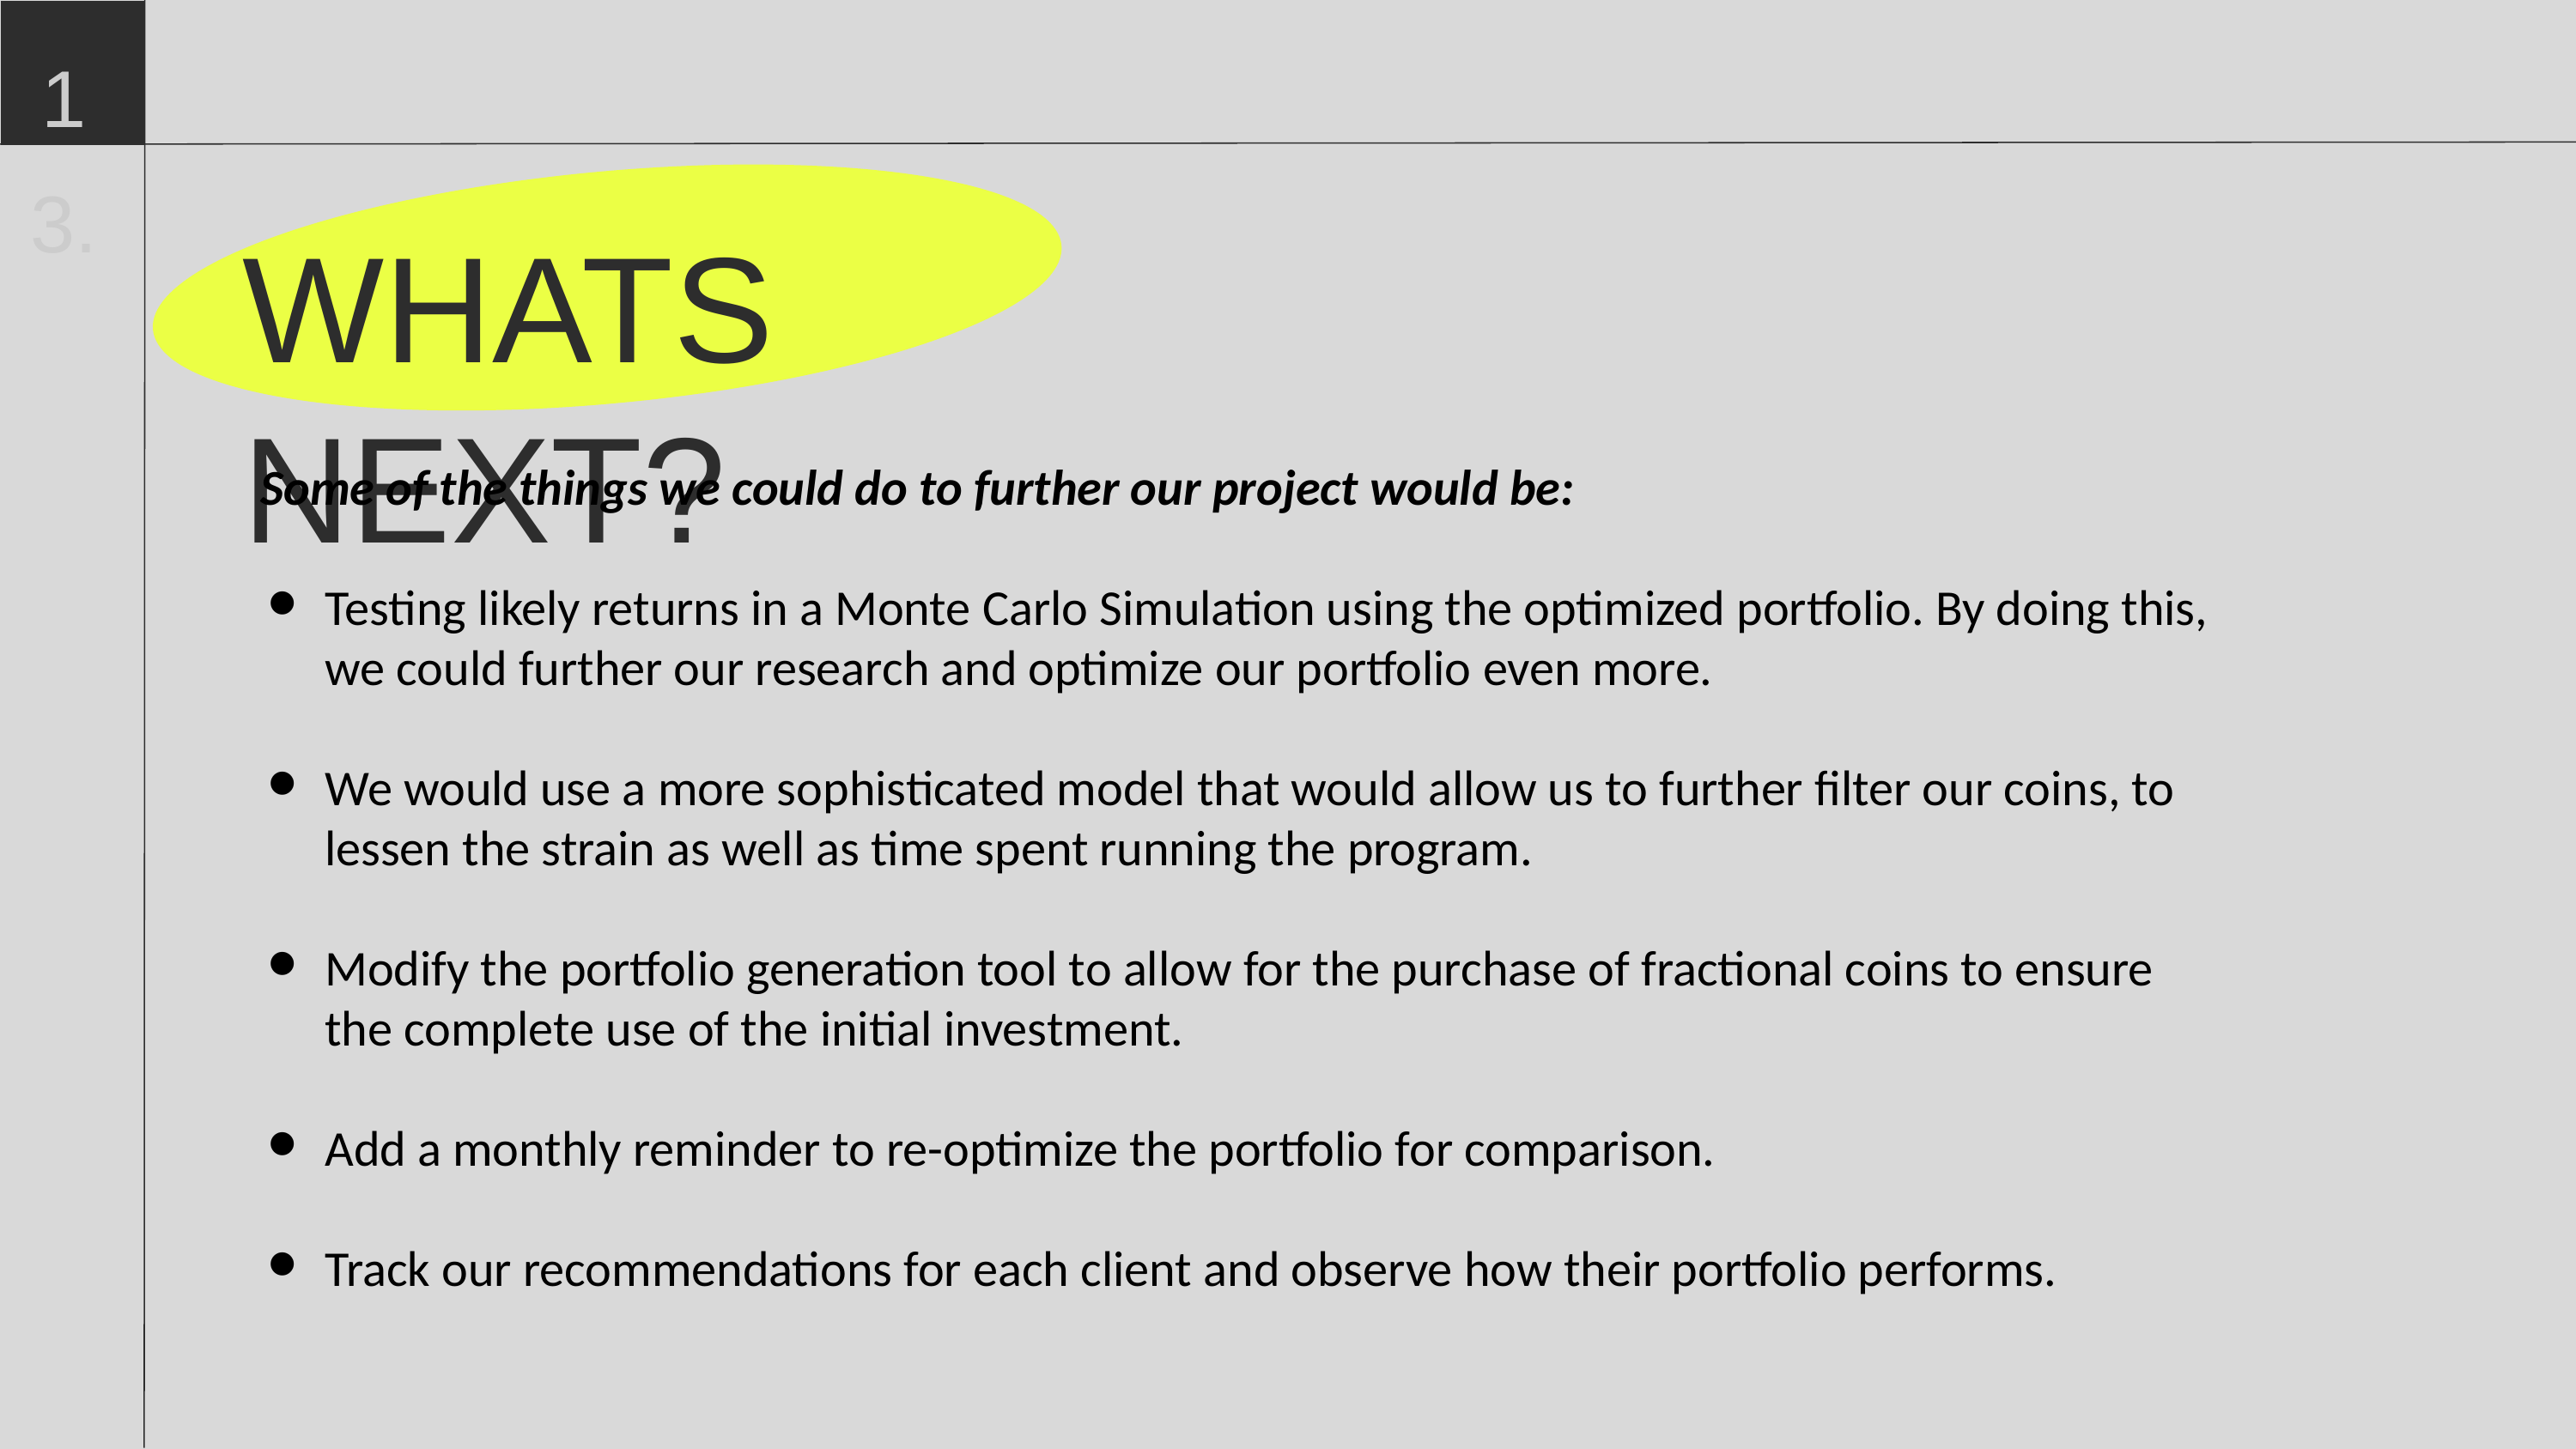

13.

WHATS NEXT?
Some of the things we could do to further our project would be:

Testing likely returns in a Monte Carlo Simulation using the optimized portfolio. By doing this, we could further our research and optimize our portfolio even more.

We would use a more sophisticated model that would allow us to further filter our coins, to lessen the strain as well as time spent running the program.

Modify the portfolio generation tool to allow for the purchase of fractional coins to ensure the complete use of the initial investment.

Add a monthly reminder to re-optimize the portfolio for comparison.

Track our recommendations for each client and observe how their portfolio performs.